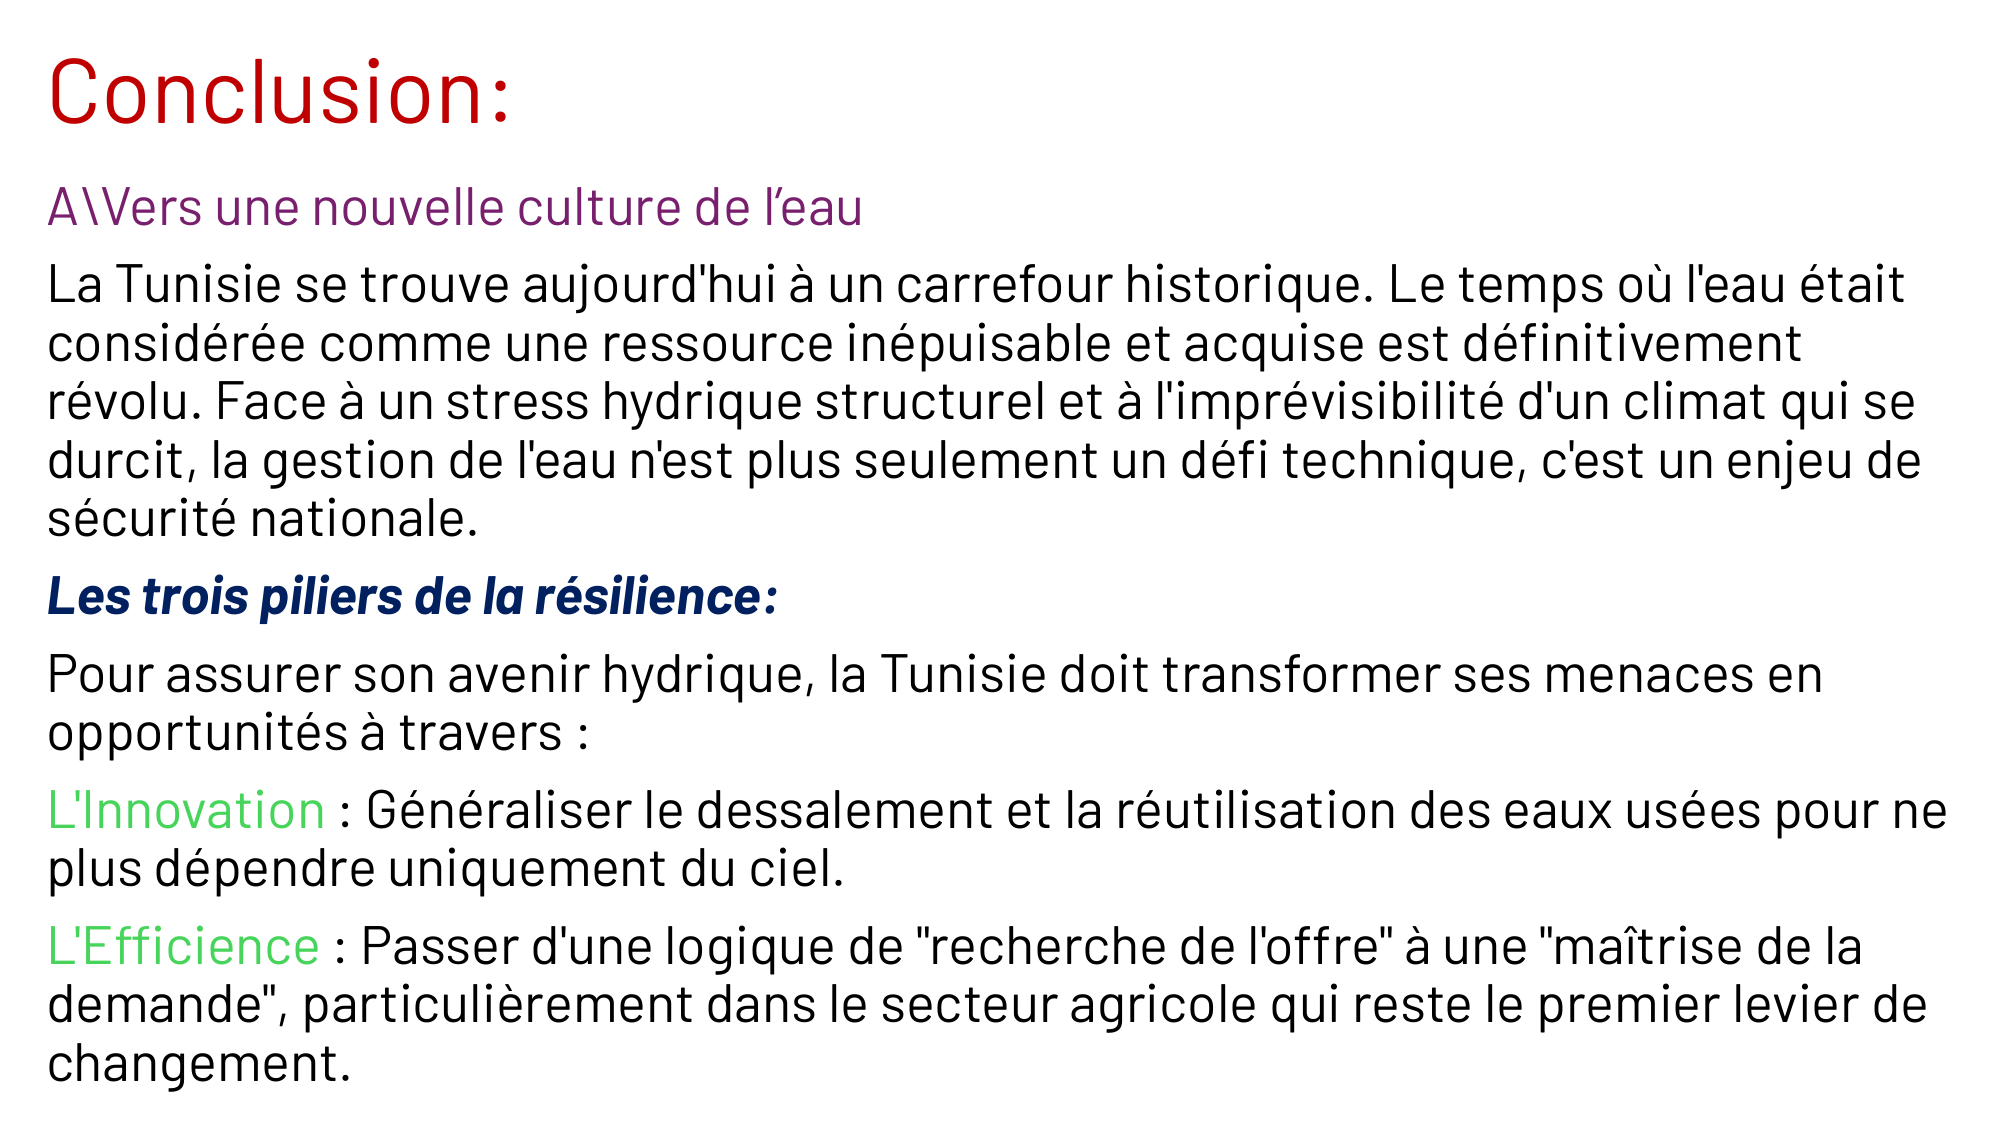

# Conclusion:
A\Vers une nouvelle culture de l’eau
La Tunisie se trouve aujourd'hui à un carrefour historique. Le temps où l'eau était considérée comme une ressource inépuisable et acquise est définitivement révolu. Face à un stress hydrique structurel et à l'imprévisibilité d'un climat qui se durcit, la gestion de l'eau n'est plus seulement un défi technique, c'est un enjeu de sécurité nationale.
Les trois piliers de la résilience:
Pour assurer son avenir hydrique, la Tunisie doit transformer ses menaces en opportunités à travers :
L'Innovation : Généraliser le dessalement et la réutilisation des eaux usées pour ne plus dépendre uniquement du ciel.
L'Efficience : Passer d'une logique de "recherche de l'offre" à une "maîtrise de la demande", particulièrement dans le secteur agricole qui reste le premier levier de changement.